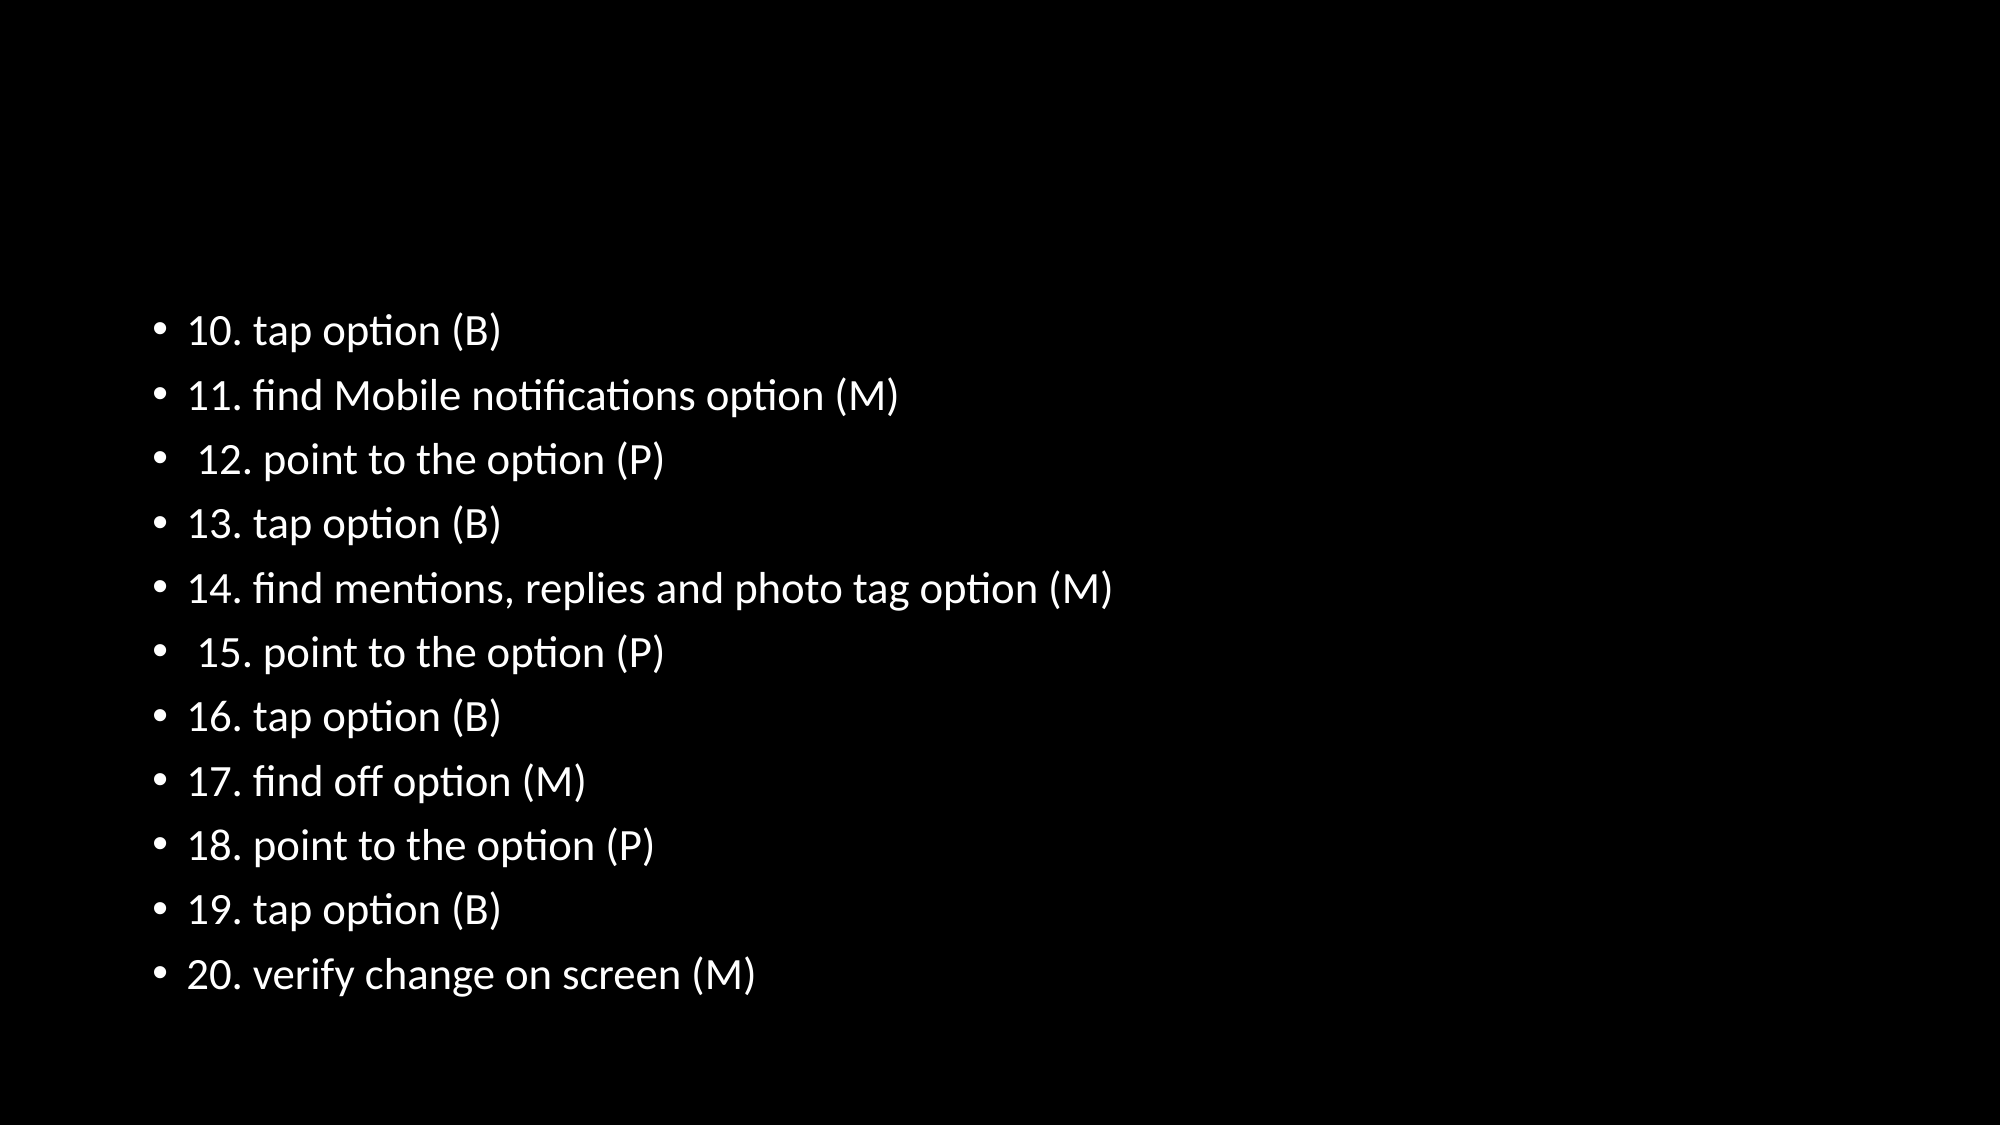

10. tap option (B)
11. find Mobile notifications option (M)
 12. point to the option (P)
13. tap option (B)
14. find mentions, replies and photo tag option (M)
 15. point to the option (P)
16. tap option (B)
17. find off option (M)
18. point to the option (P)
19. tap option (B)
20. verify change on screen (M)